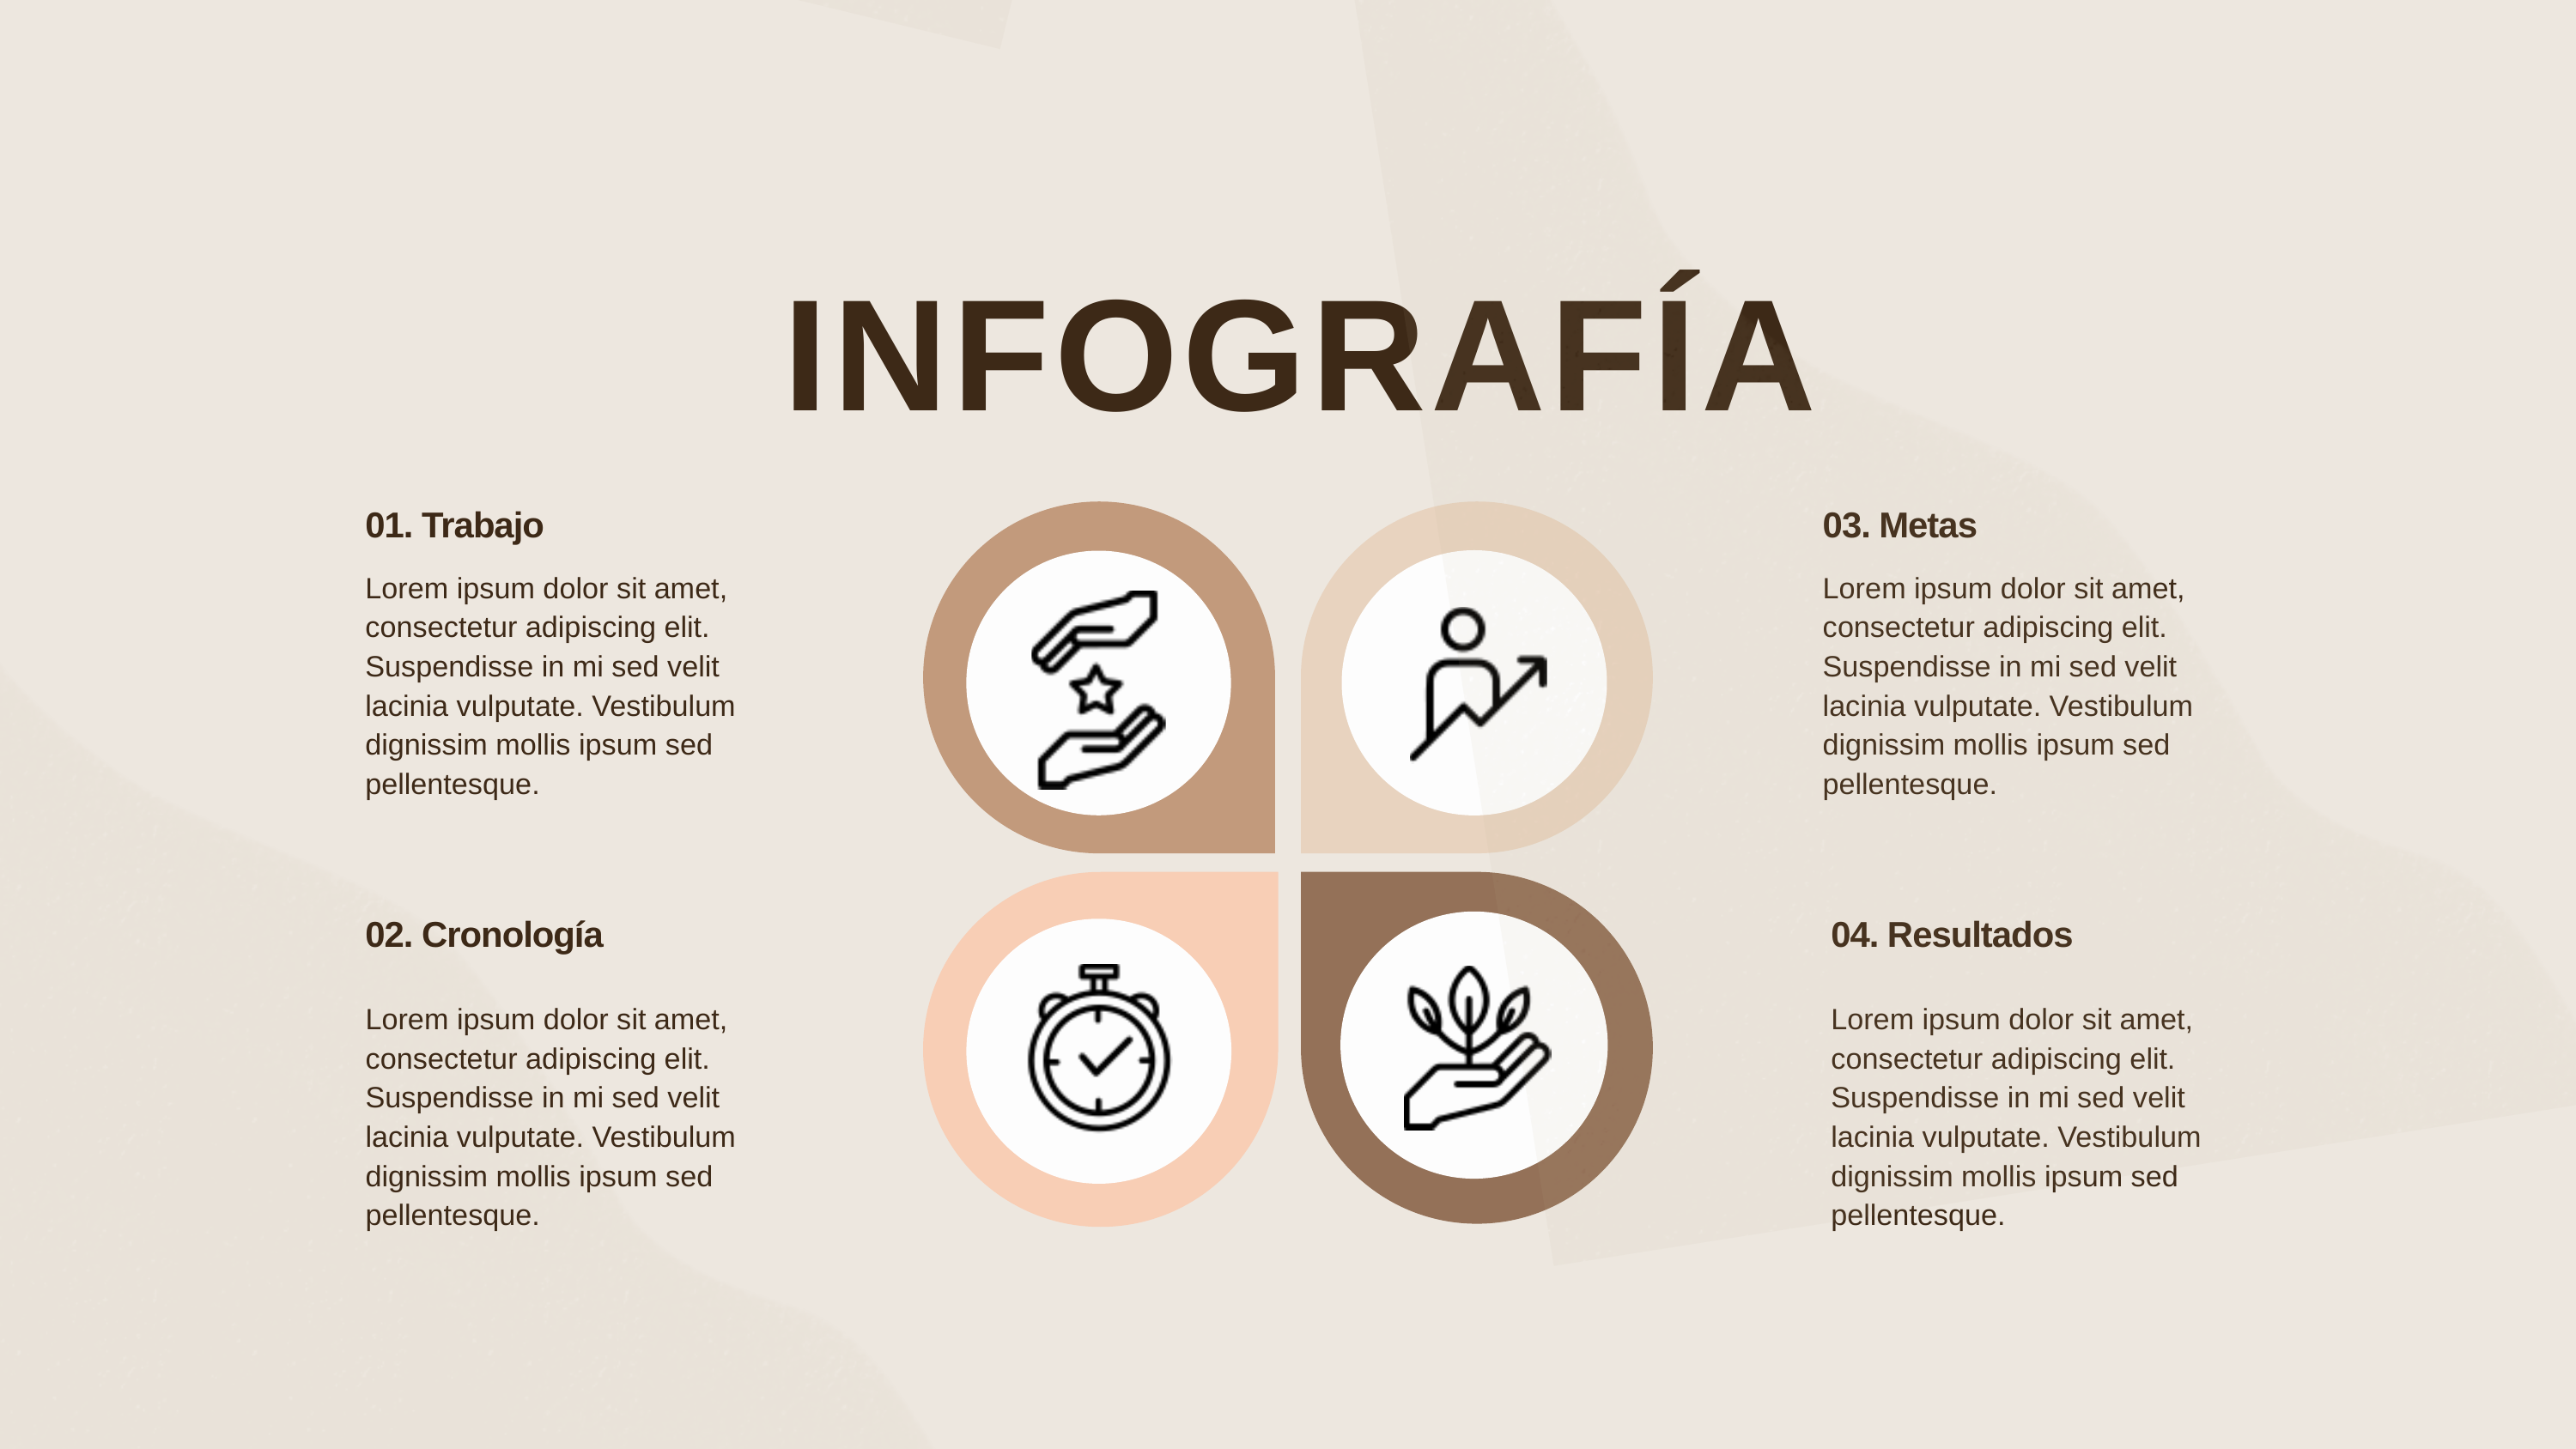

INFOGRAFÍA
01. Trabajo
03. Metas

Lorem ipsum dolor sit amet, consectetur adipiscing elit. Suspendisse in mi sed velit lacinia vulputate. Vestibulum dignissim mollis ipsum sed pellentesque.
Lorem ipsum dolor sit amet, consectetur adipiscing elit. Suspendisse in mi sed velit lacinia vulputate. Vestibulum dignissim mollis ipsum sed pellentesque.

02. Cronología
04. Resultados

Lorem ipsum dolor sit amet, consectetur adipiscing elit. Suspendisse in mi sed velit lacinia vulputate. Vestibulum dignissim mollis ipsum sed pellentesque.
Lorem ipsum dolor sit amet, consectetur adipiscing elit. Suspendisse in mi sed velit lacinia vulputate. Vestibulum dignissim mollis ipsum sed pellentesque.